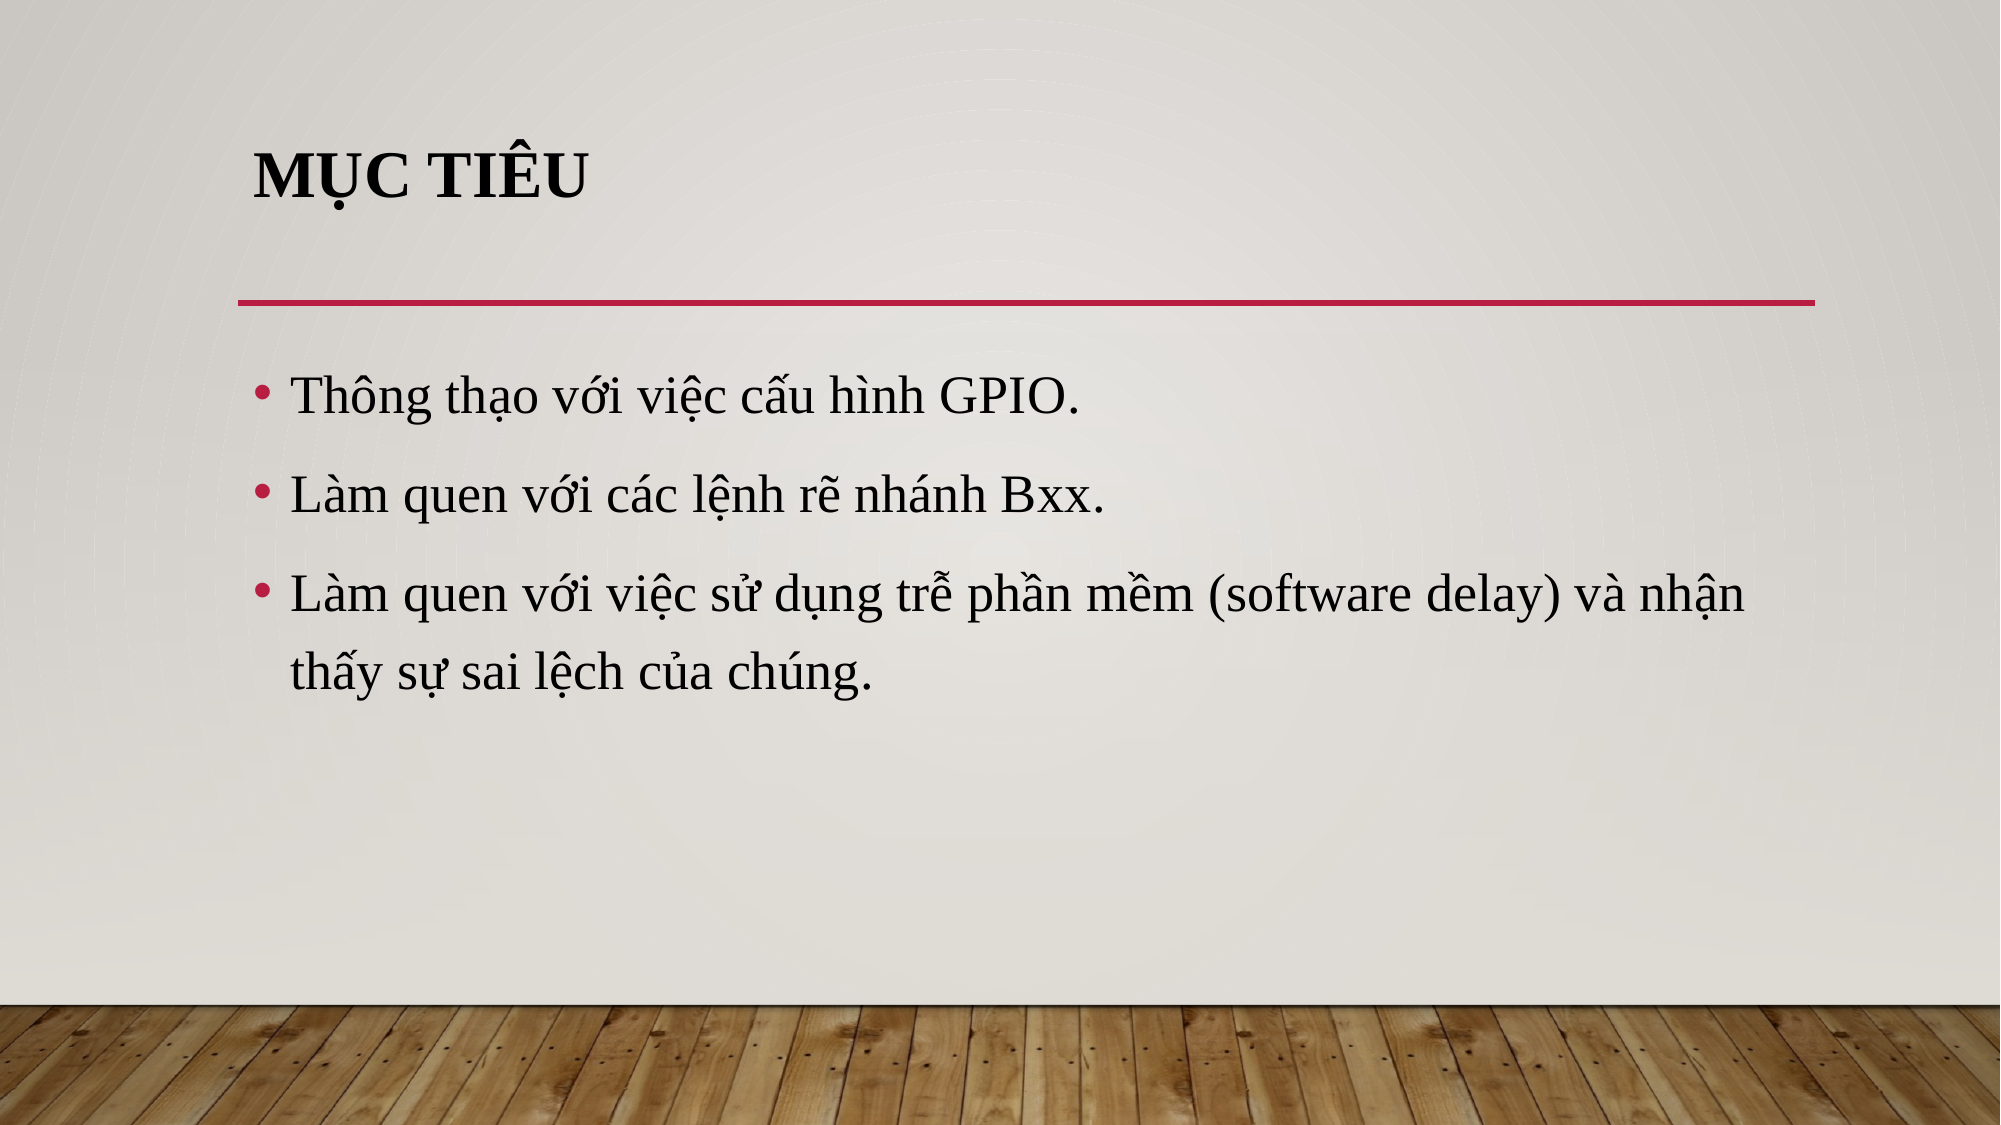

# Mục tiêu
Thông thạo với việc cấu hình GPIO.
Làm quen với các lệnh rẽ nhánh Bxx.
Làm quen với việc sử dụng trễ phần mềm (software delay) và nhận thấy sự sai lệch của chúng.